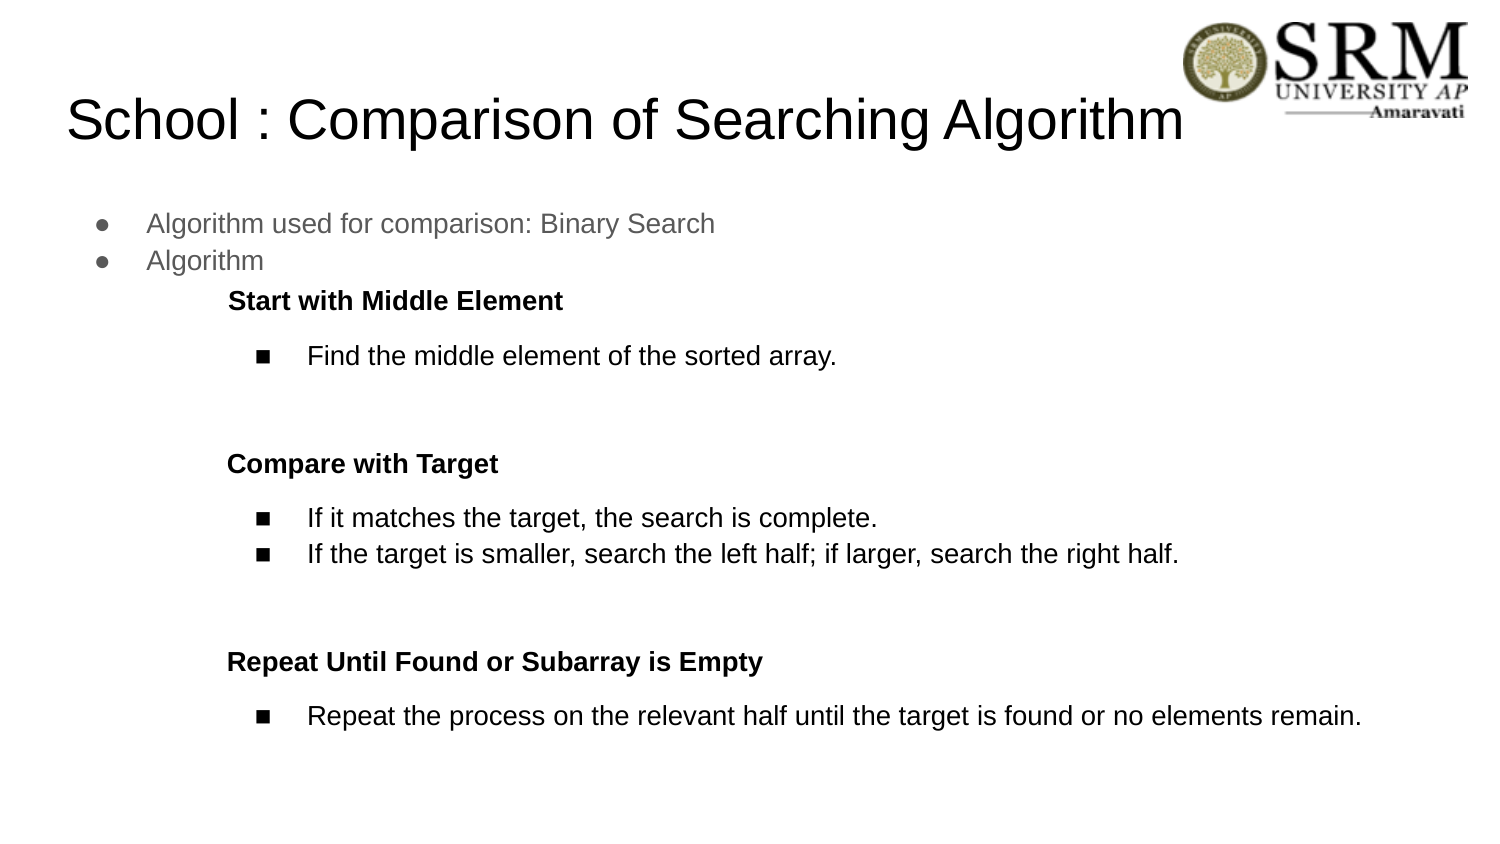

# School : Comparison of Searching Algorithm
Algorithm used for comparison: Binary Search
Algorithm
                  Start with Middle Element
Find the middle element of the sorted array.

Compare with Target
If it matches the target, the search is complete.
If the target is smaller, search the left half; if larger, search the right half.

Repeat Until Found or Subarray is Empty
Repeat the process on the relevant half until the target is found or no elements remain.